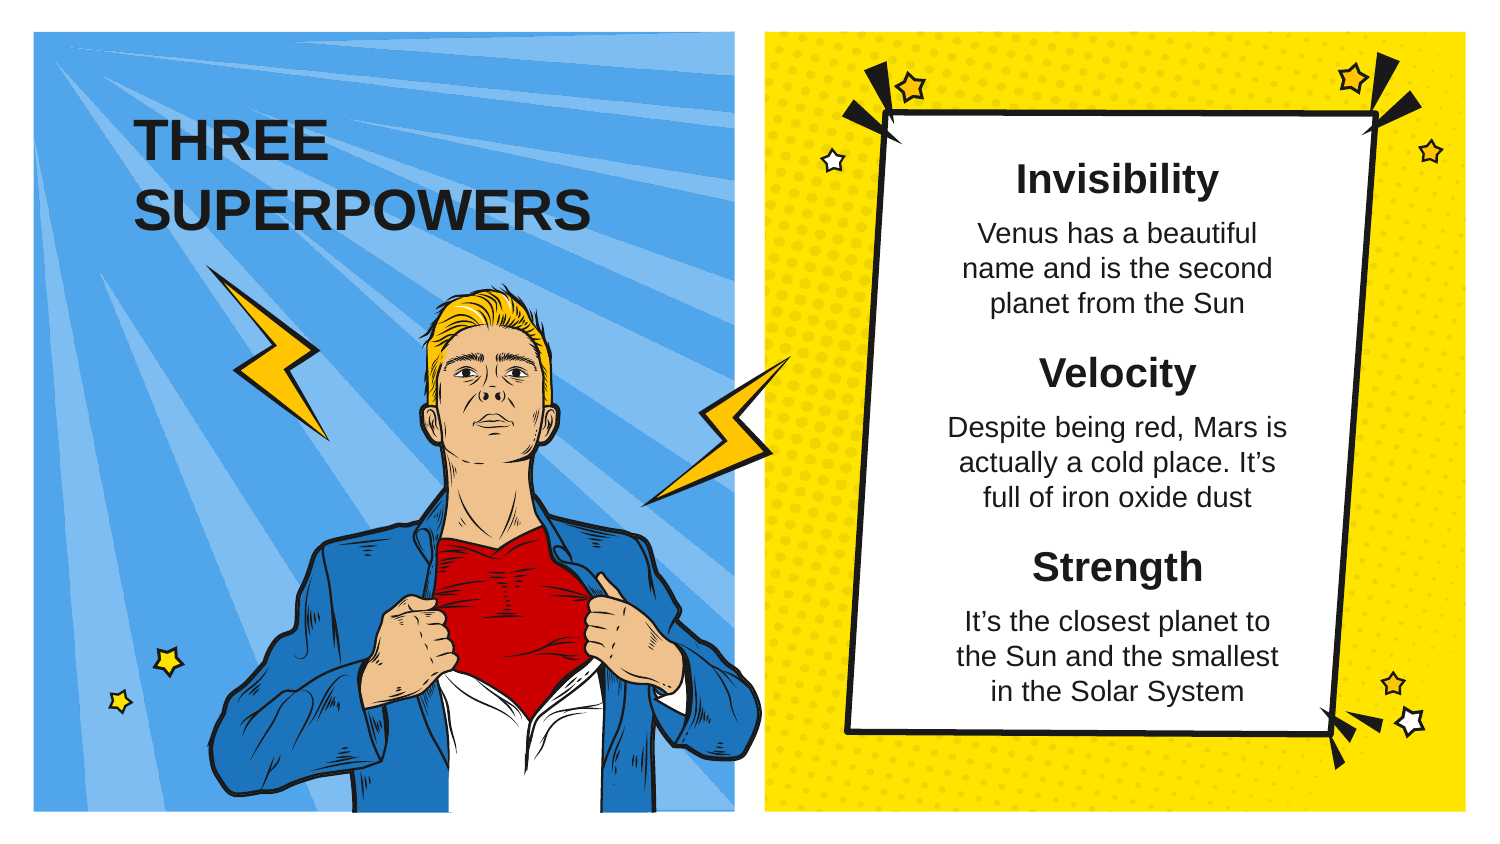

THREE SUPERPOWERS

Invisibility
Venus has a beautiful name and is the second planet from the Sun

Velocity

Despite being red, Mars is actually a cold place. It’s full of iron oxide dust
# Strength
It’s the closest planet to the Sun and the smallest in the Solar System